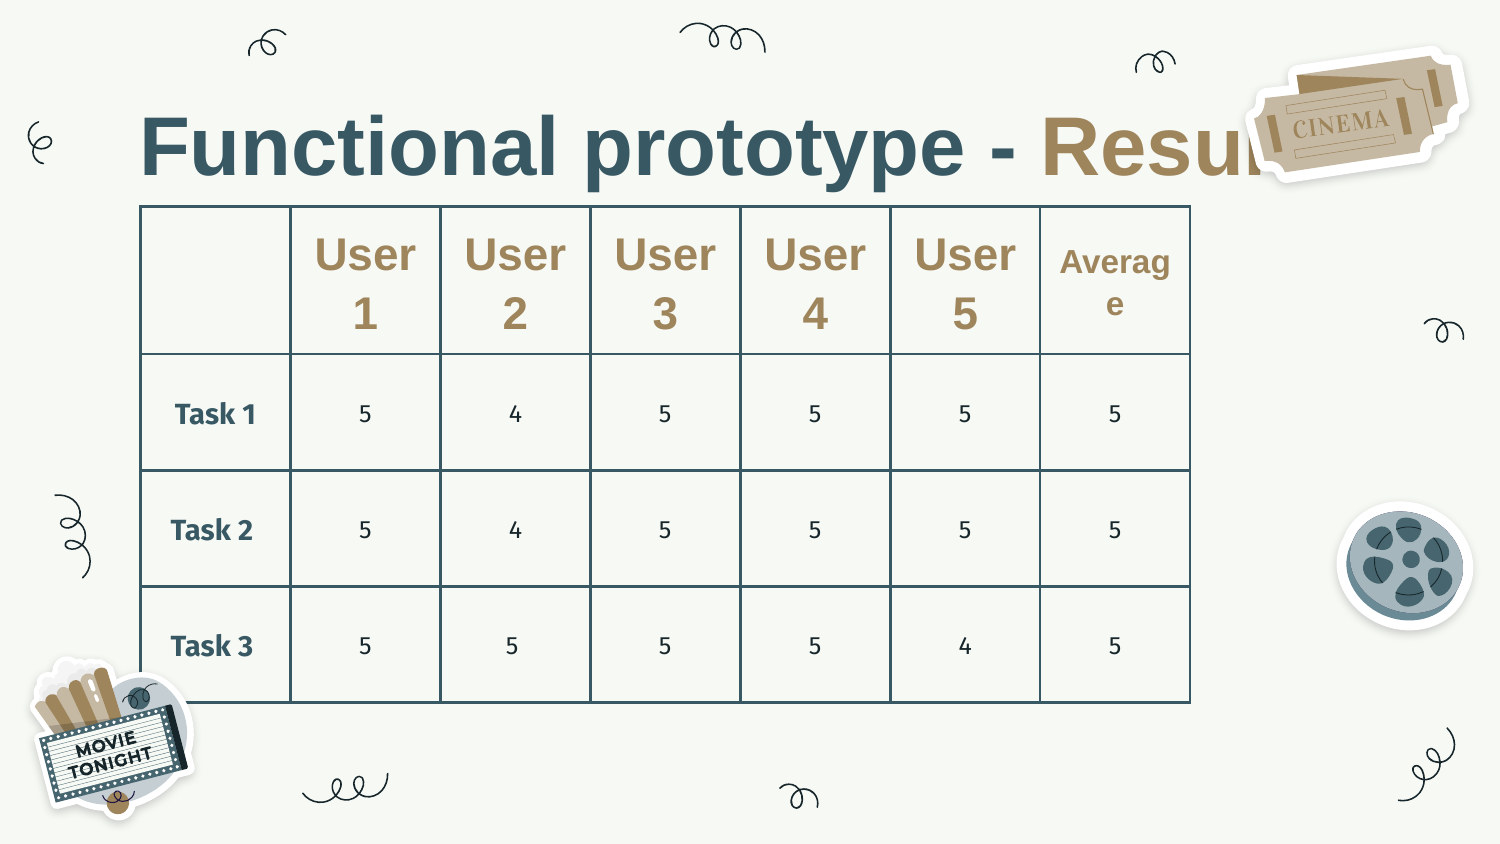

# Functional prototype - Results
|  | User 1 | User 2 | User 3 | User 4 | User 5 | Average |
| --- | --- | --- | --- | --- | --- | --- |
| Task 1 | 5 | 4 | 5 | 5 | 5 | 5 |
| Task 2 | 5 | 4 | 5 | 5 | 5 | 5 |
| Task 3 | 5 | 5 | 5 | 5 | 4 | 5 |